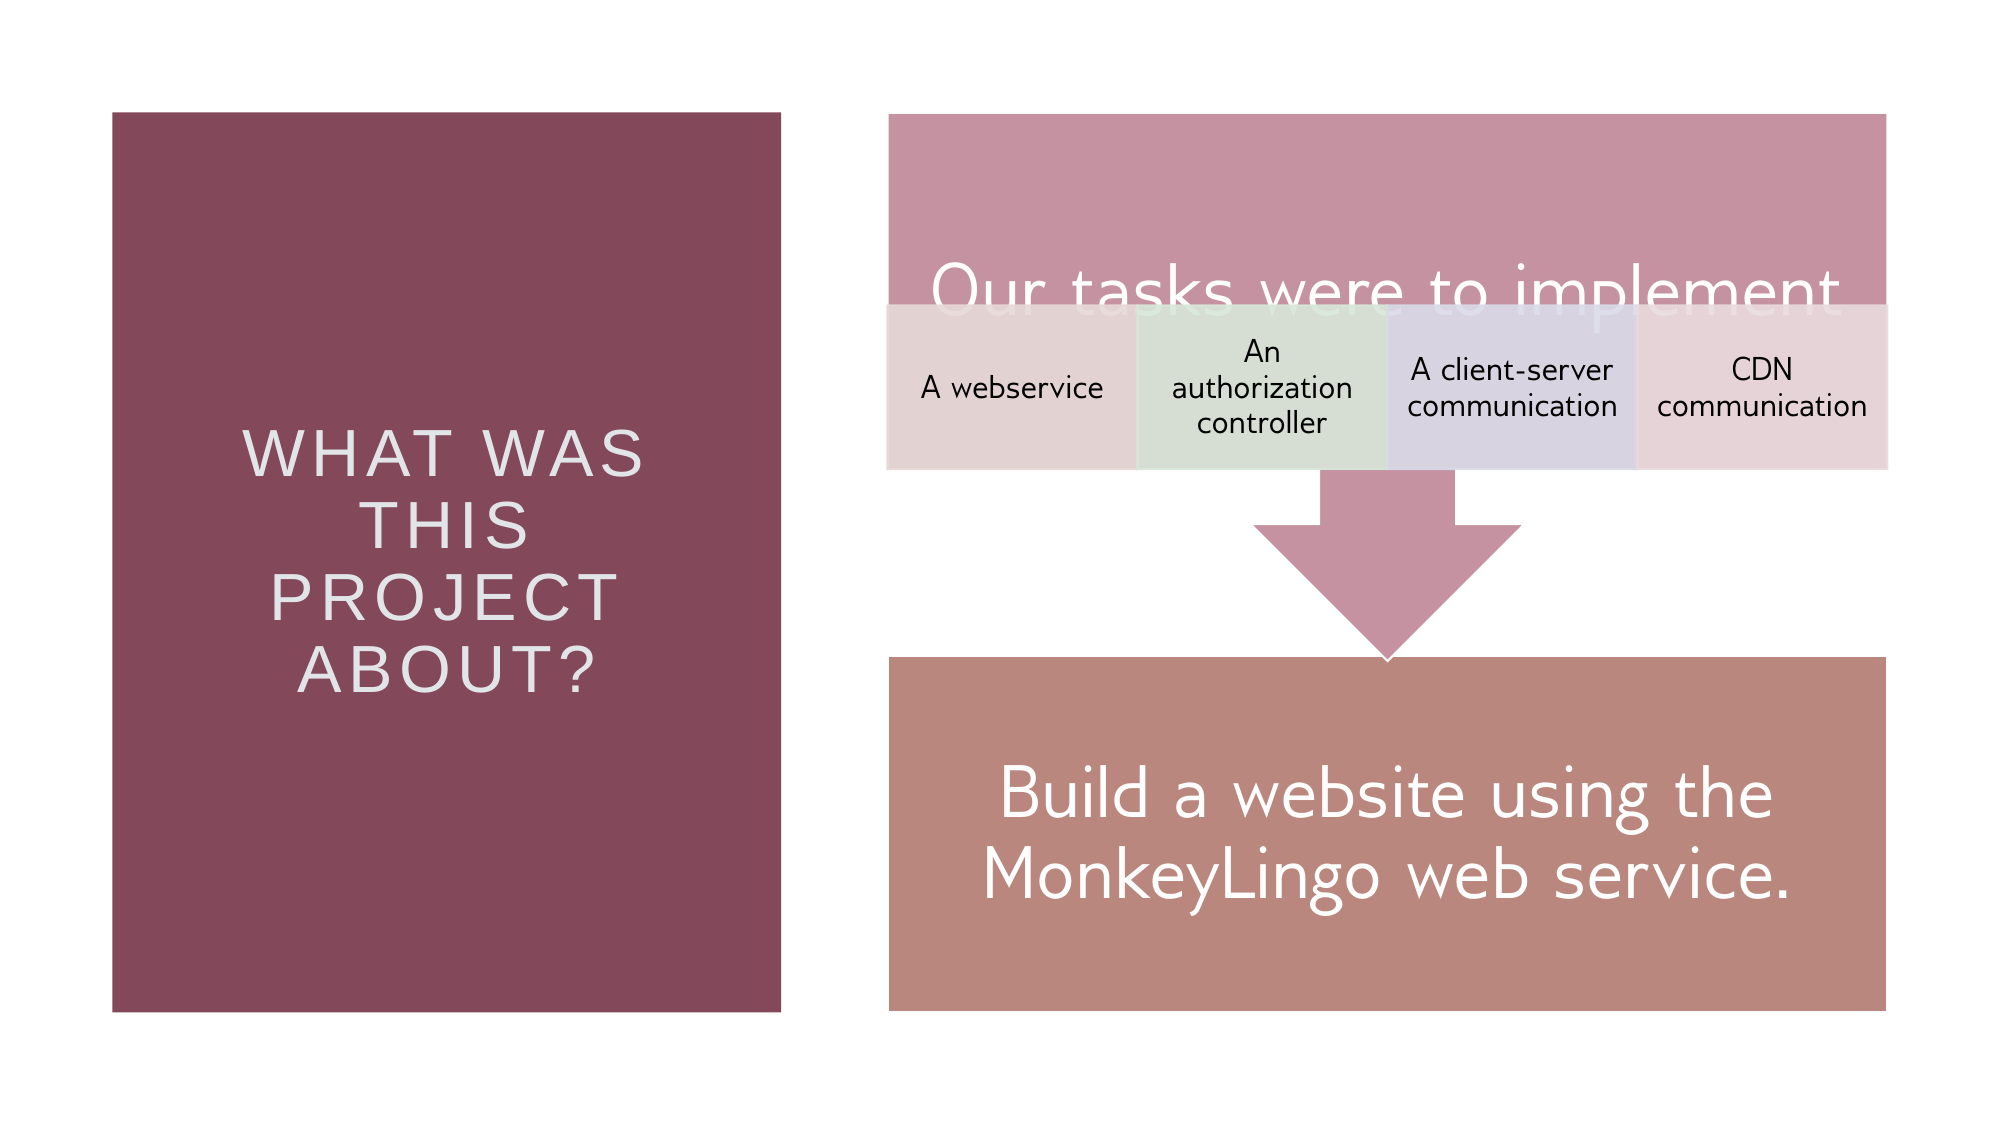

Build a website using the MonkeyLingo web service.
Our tasks were to implement
A webservice
An authorization controller
A client-server communication
CDN communication
# What was this project about?